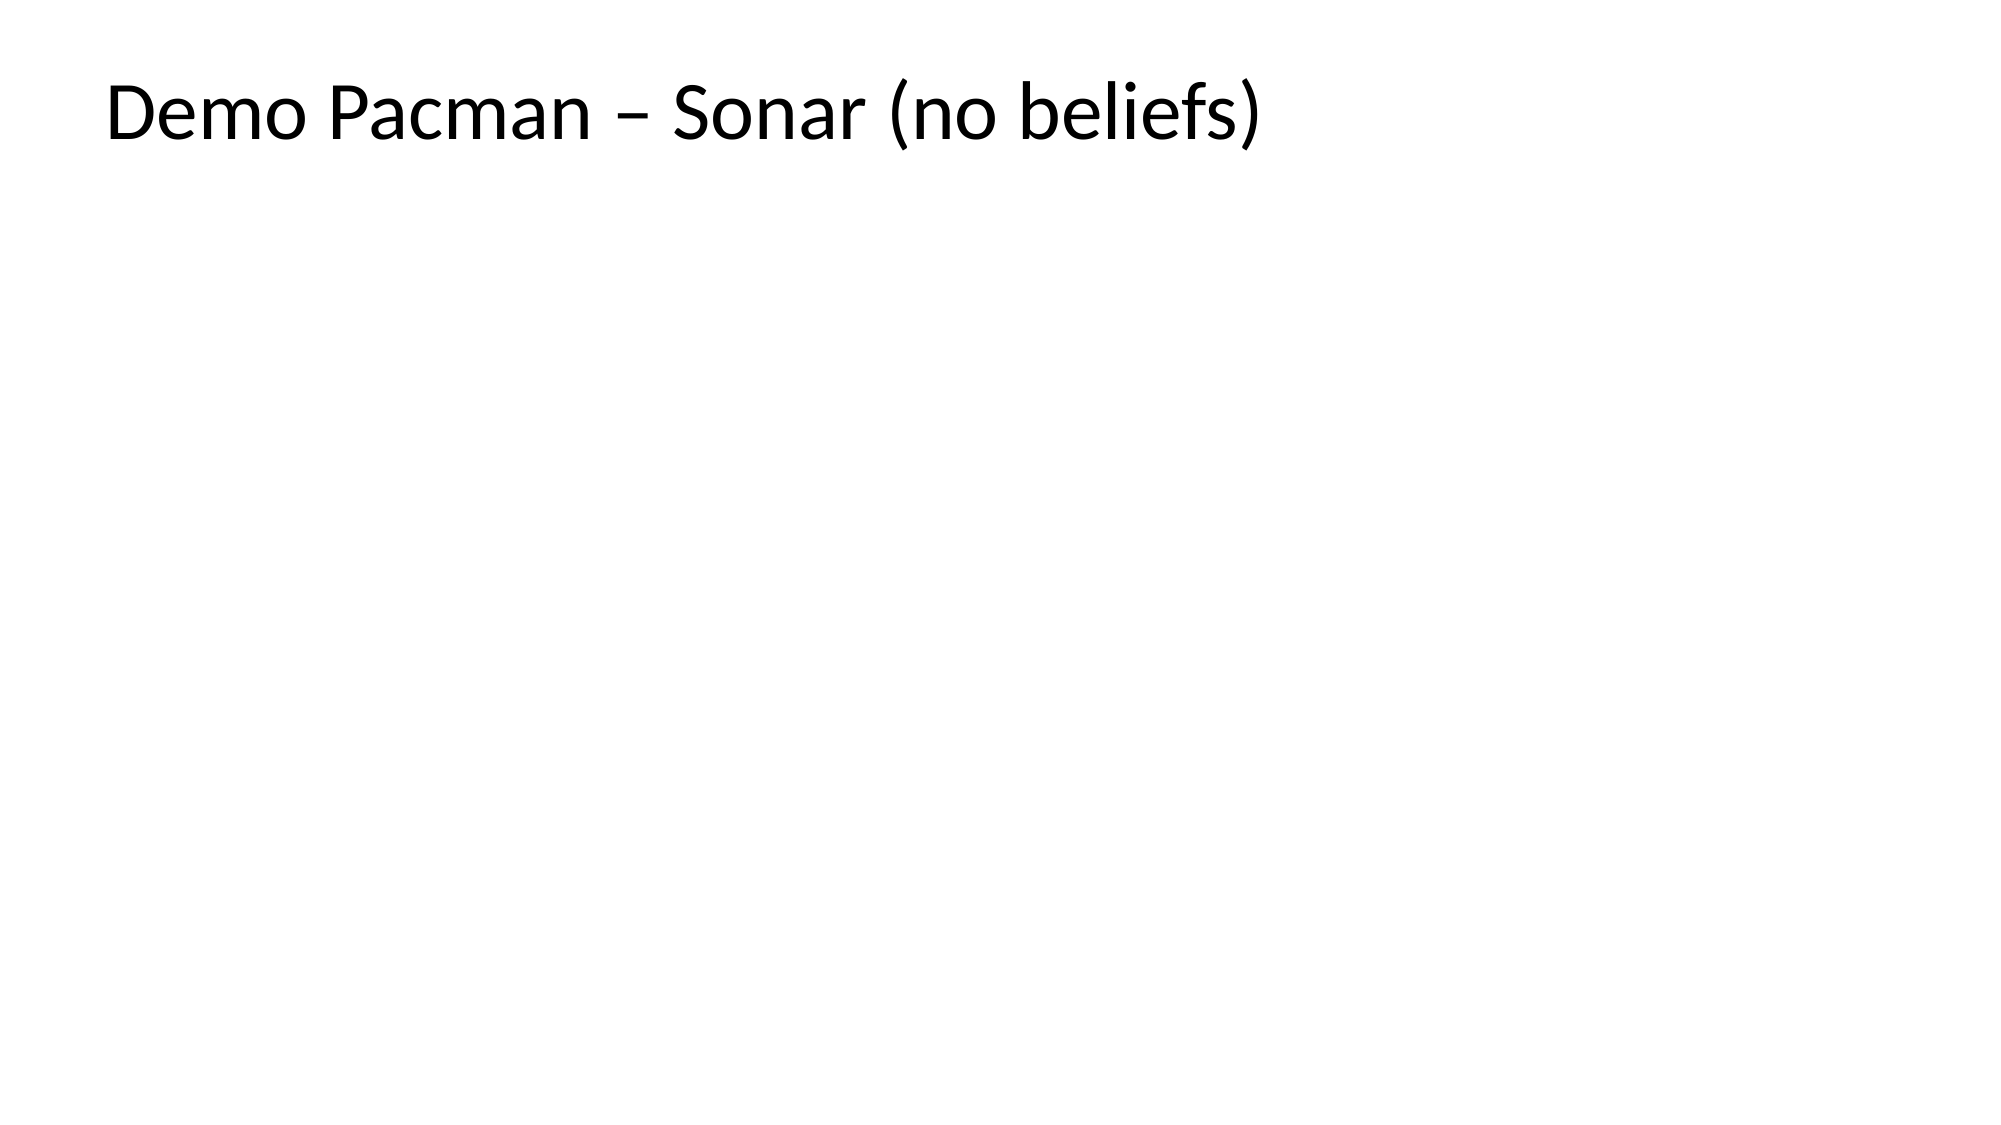

# Demo Pacman – Sonar (no beliefs)